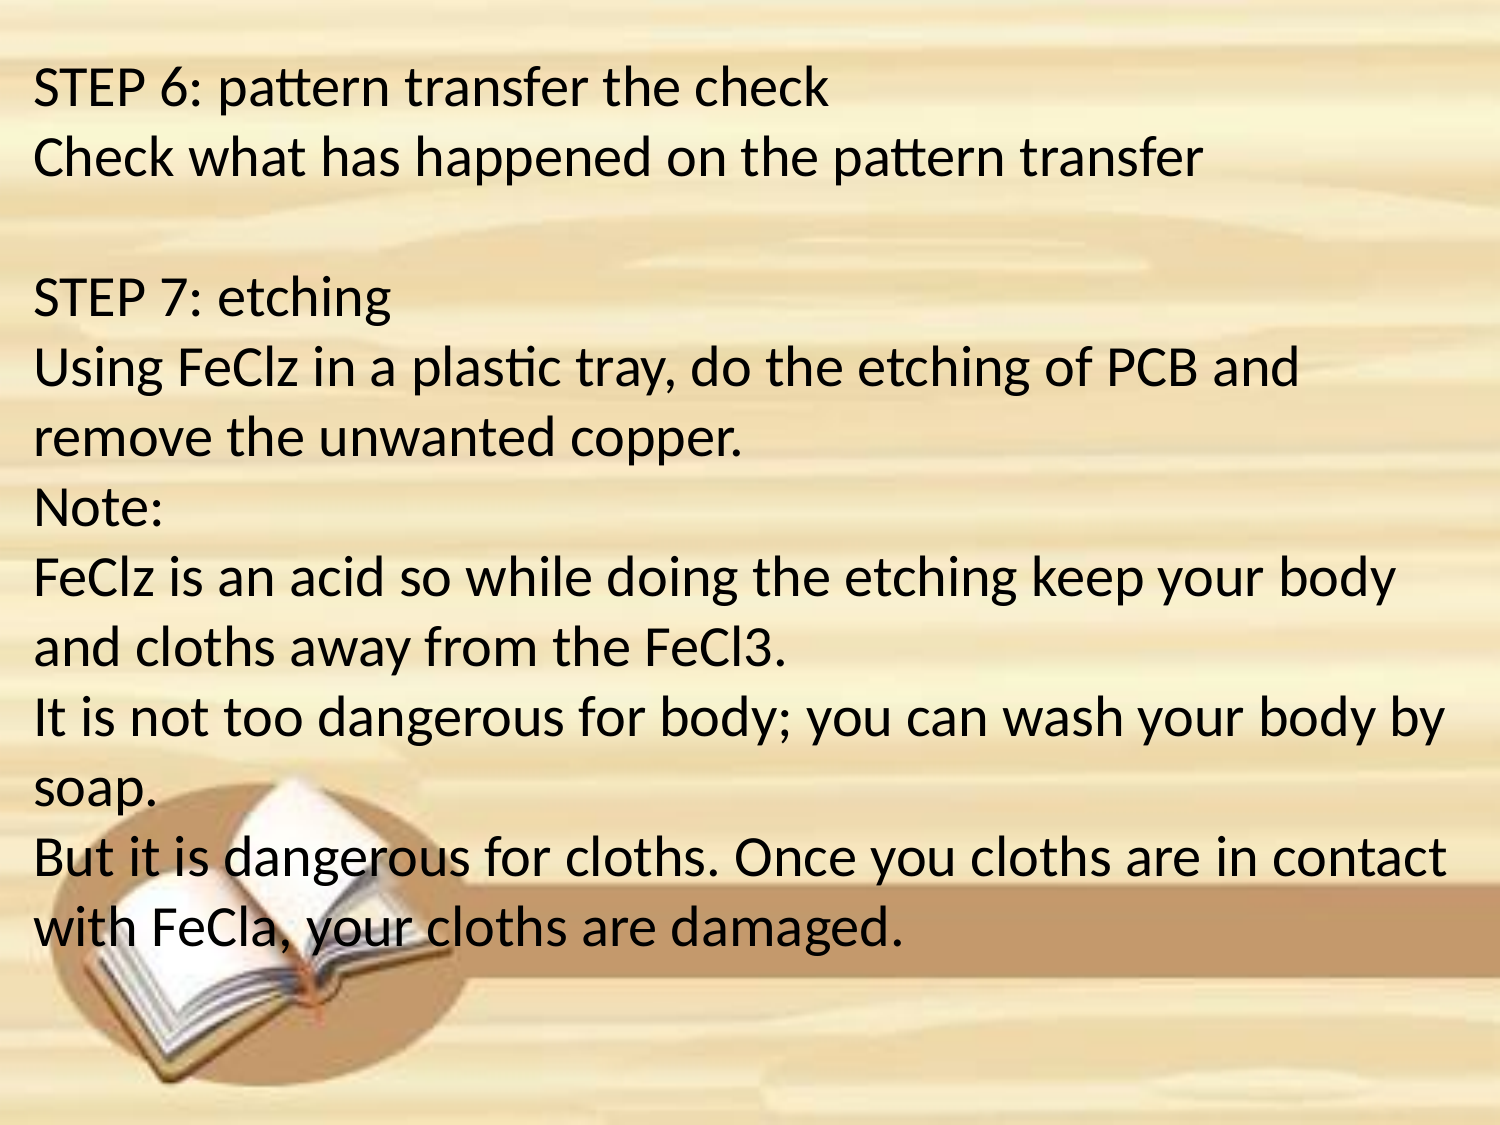

STEP 6: pattern transfer the check
Check what has happened on the pattern transfer

STEP 7: etching
Using FeClz in a plastic tray, do the etching of PCB and remove the unwanted copper.
Note:
FeClz is an acid so while doing the etching keep your body and cloths away from the FeCl3.
It is not too dangerous for body; you can wash your body by soap.
But it is dangerous for cloths. Once you cloths are in contact with FeCla, your cloths are damaged.